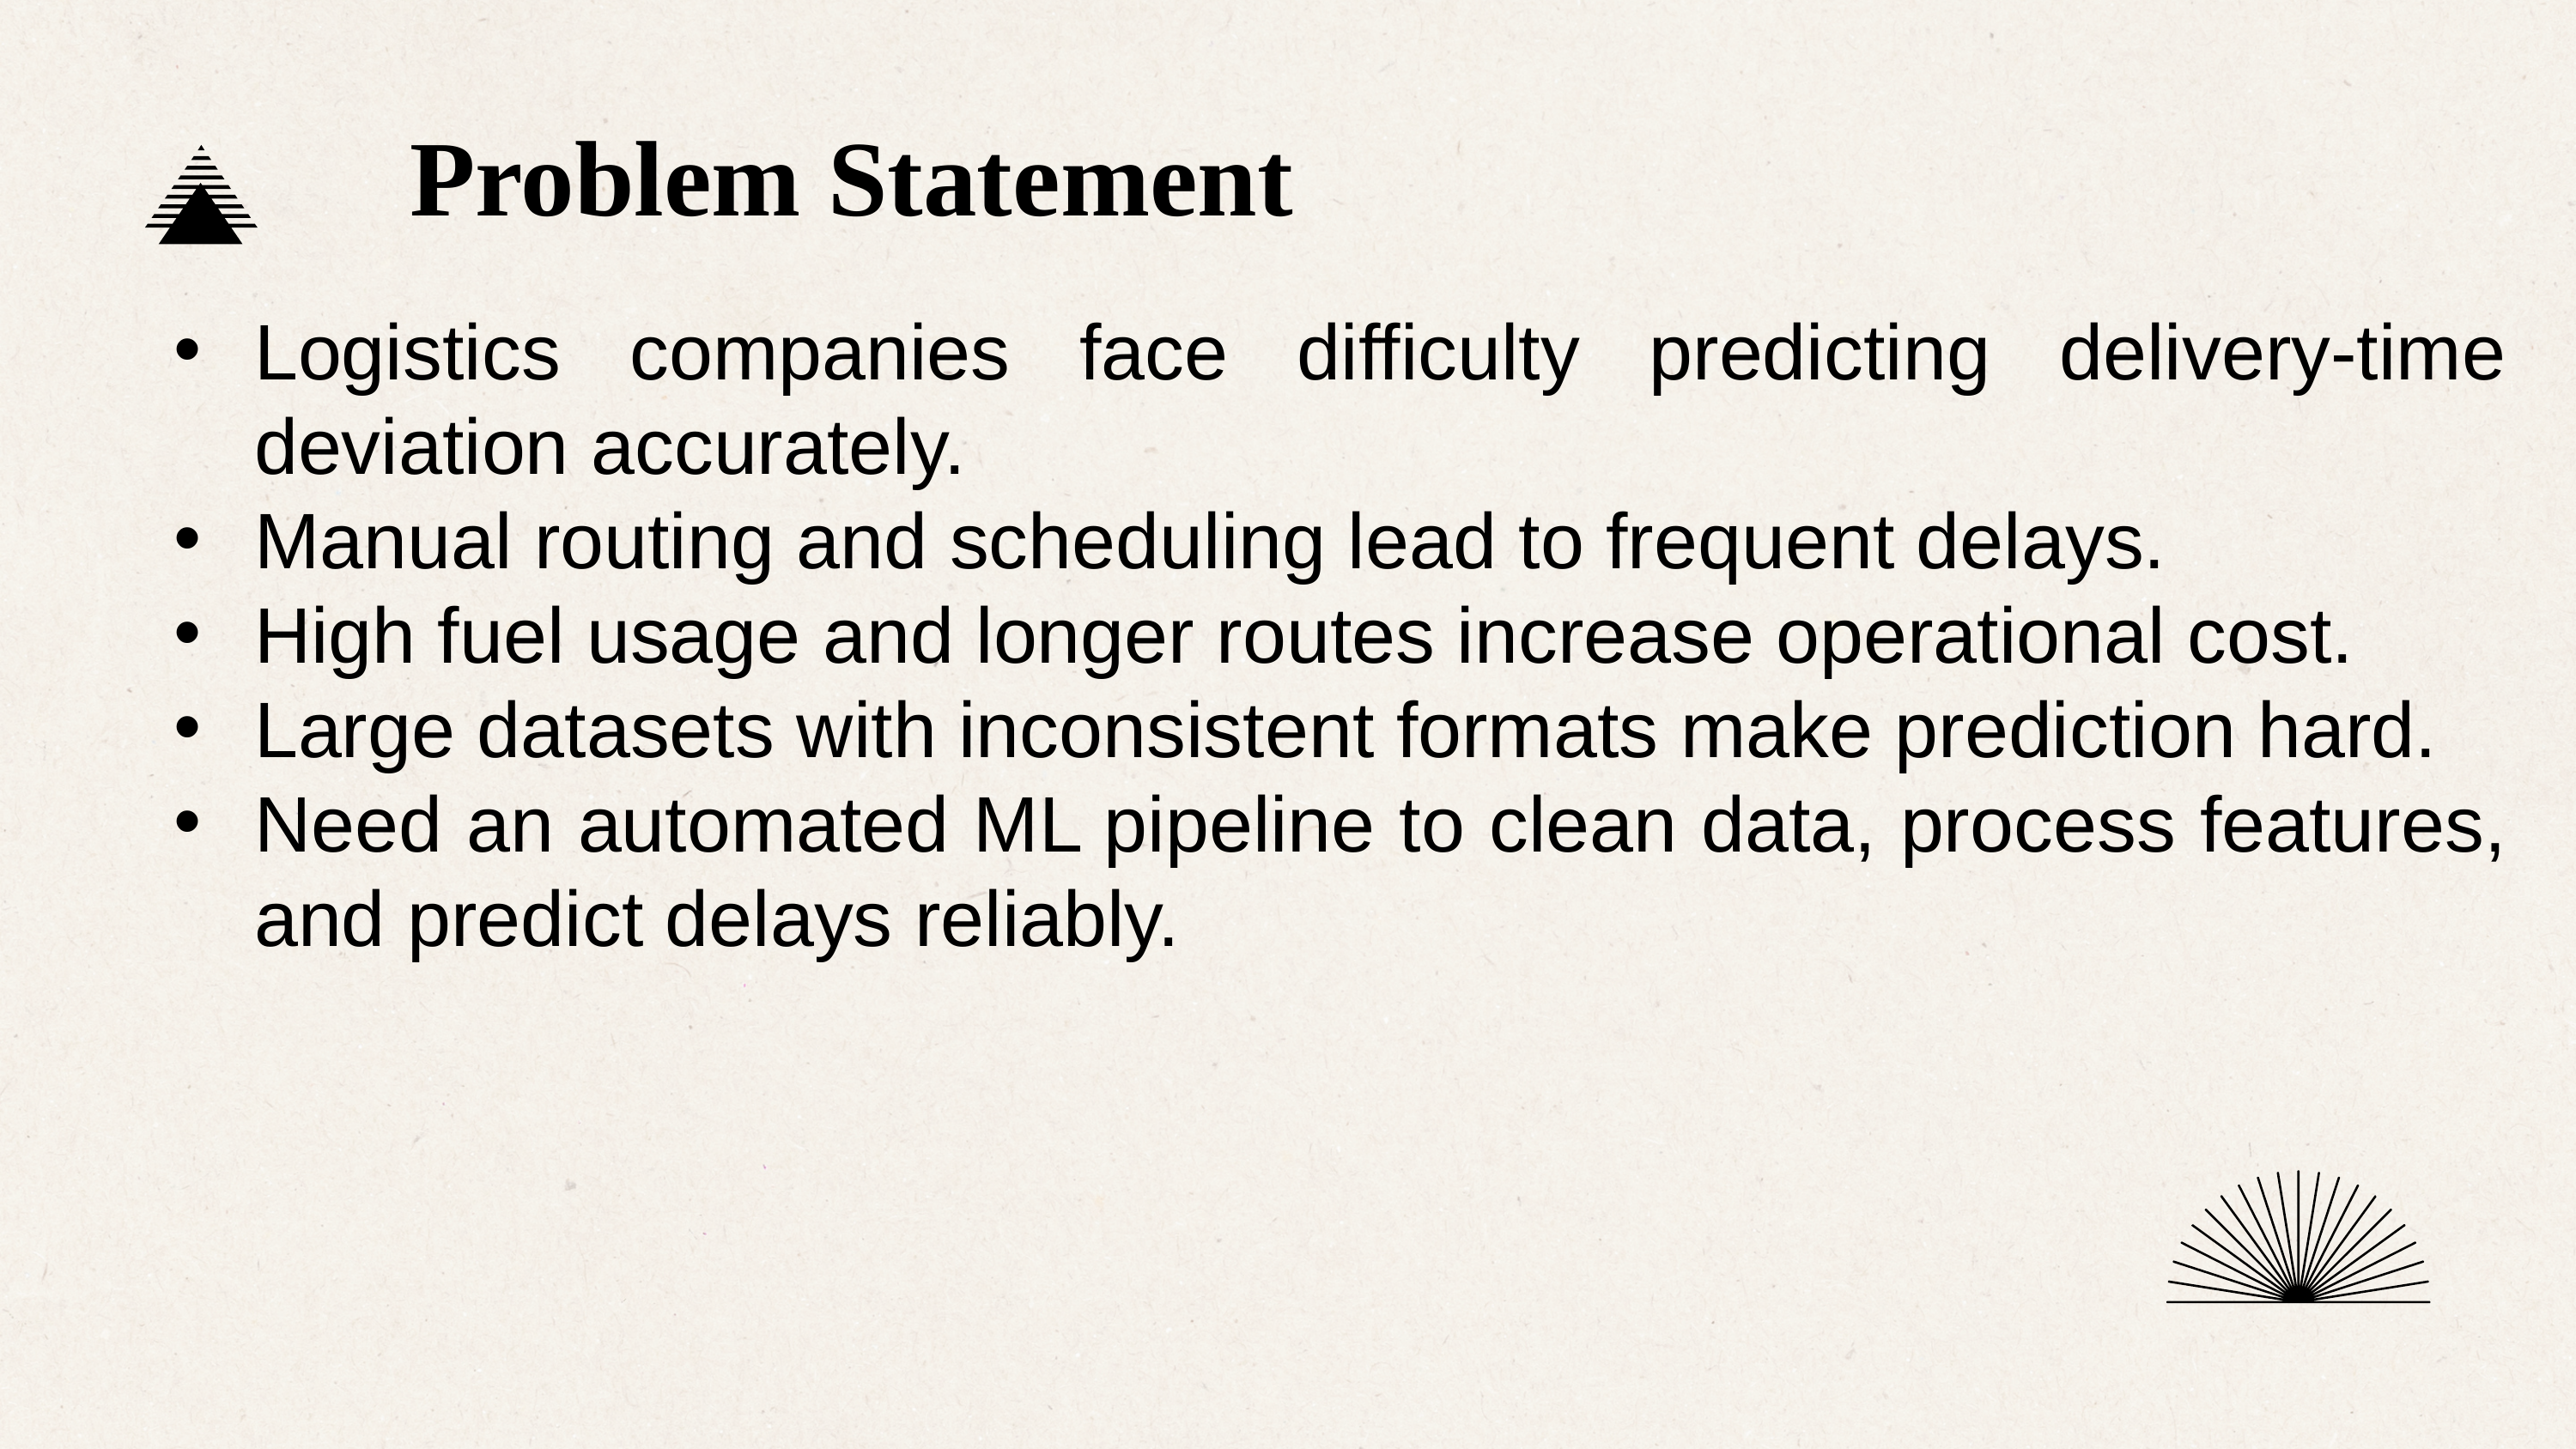

Problem Statement
Logistics companies face difficulty predicting delivery-time deviation accurately.
Manual routing and scheduling lead to frequent delays.
High fuel usage and longer routes increase operational cost.
Large datasets with inconsistent formats make prediction hard.
Need an automated ML pipeline to clean data, process features, and predict delays reliably.